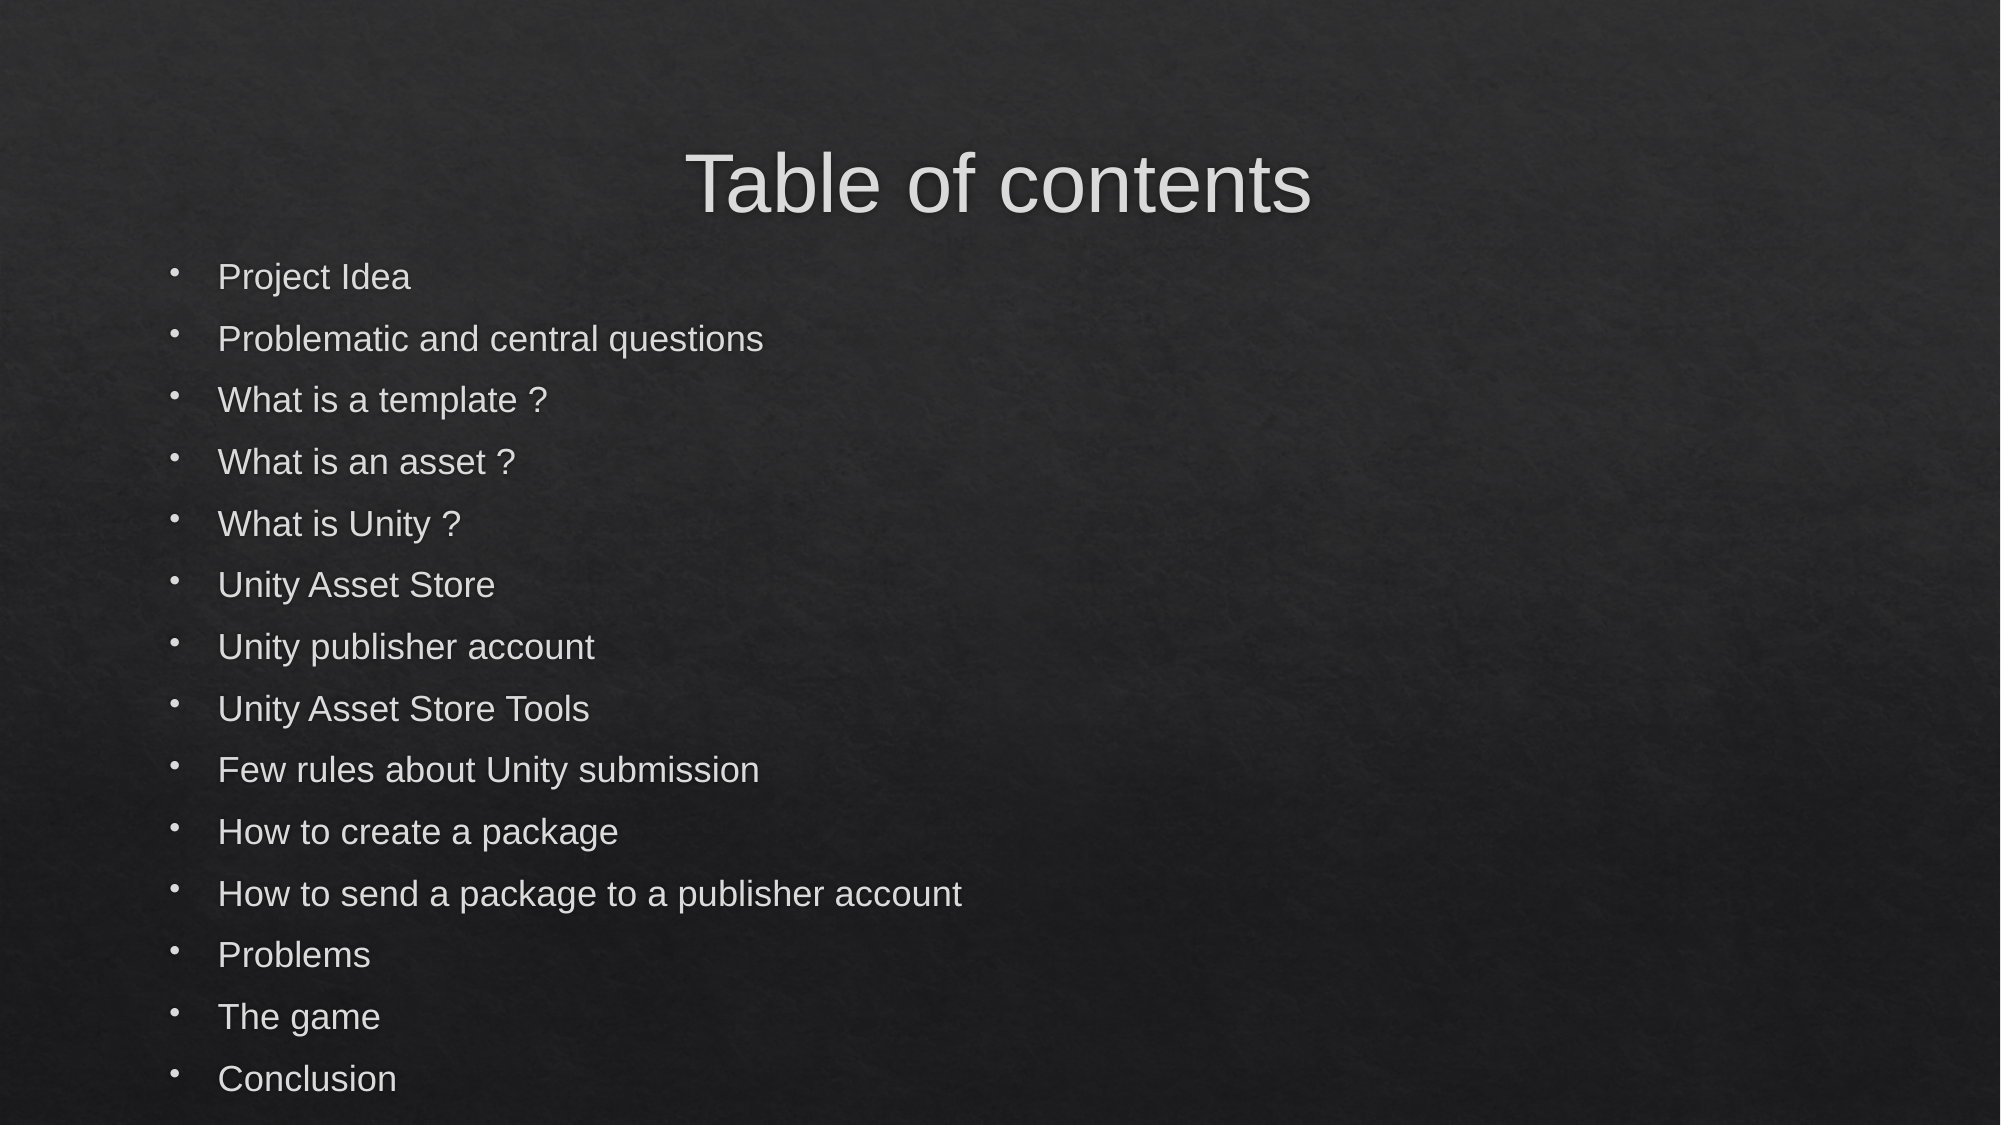

# Table of contents
Project Idea
Problematic and central questions
What is a template ?
What is an asset ?
What is Unity ?
Unity Asset Store
Unity publisher account
Unity Asset Store Tools
Few rules about Unity submission
How to create a package
How to send a package to a publisher account
Problems
The game
Conclusion